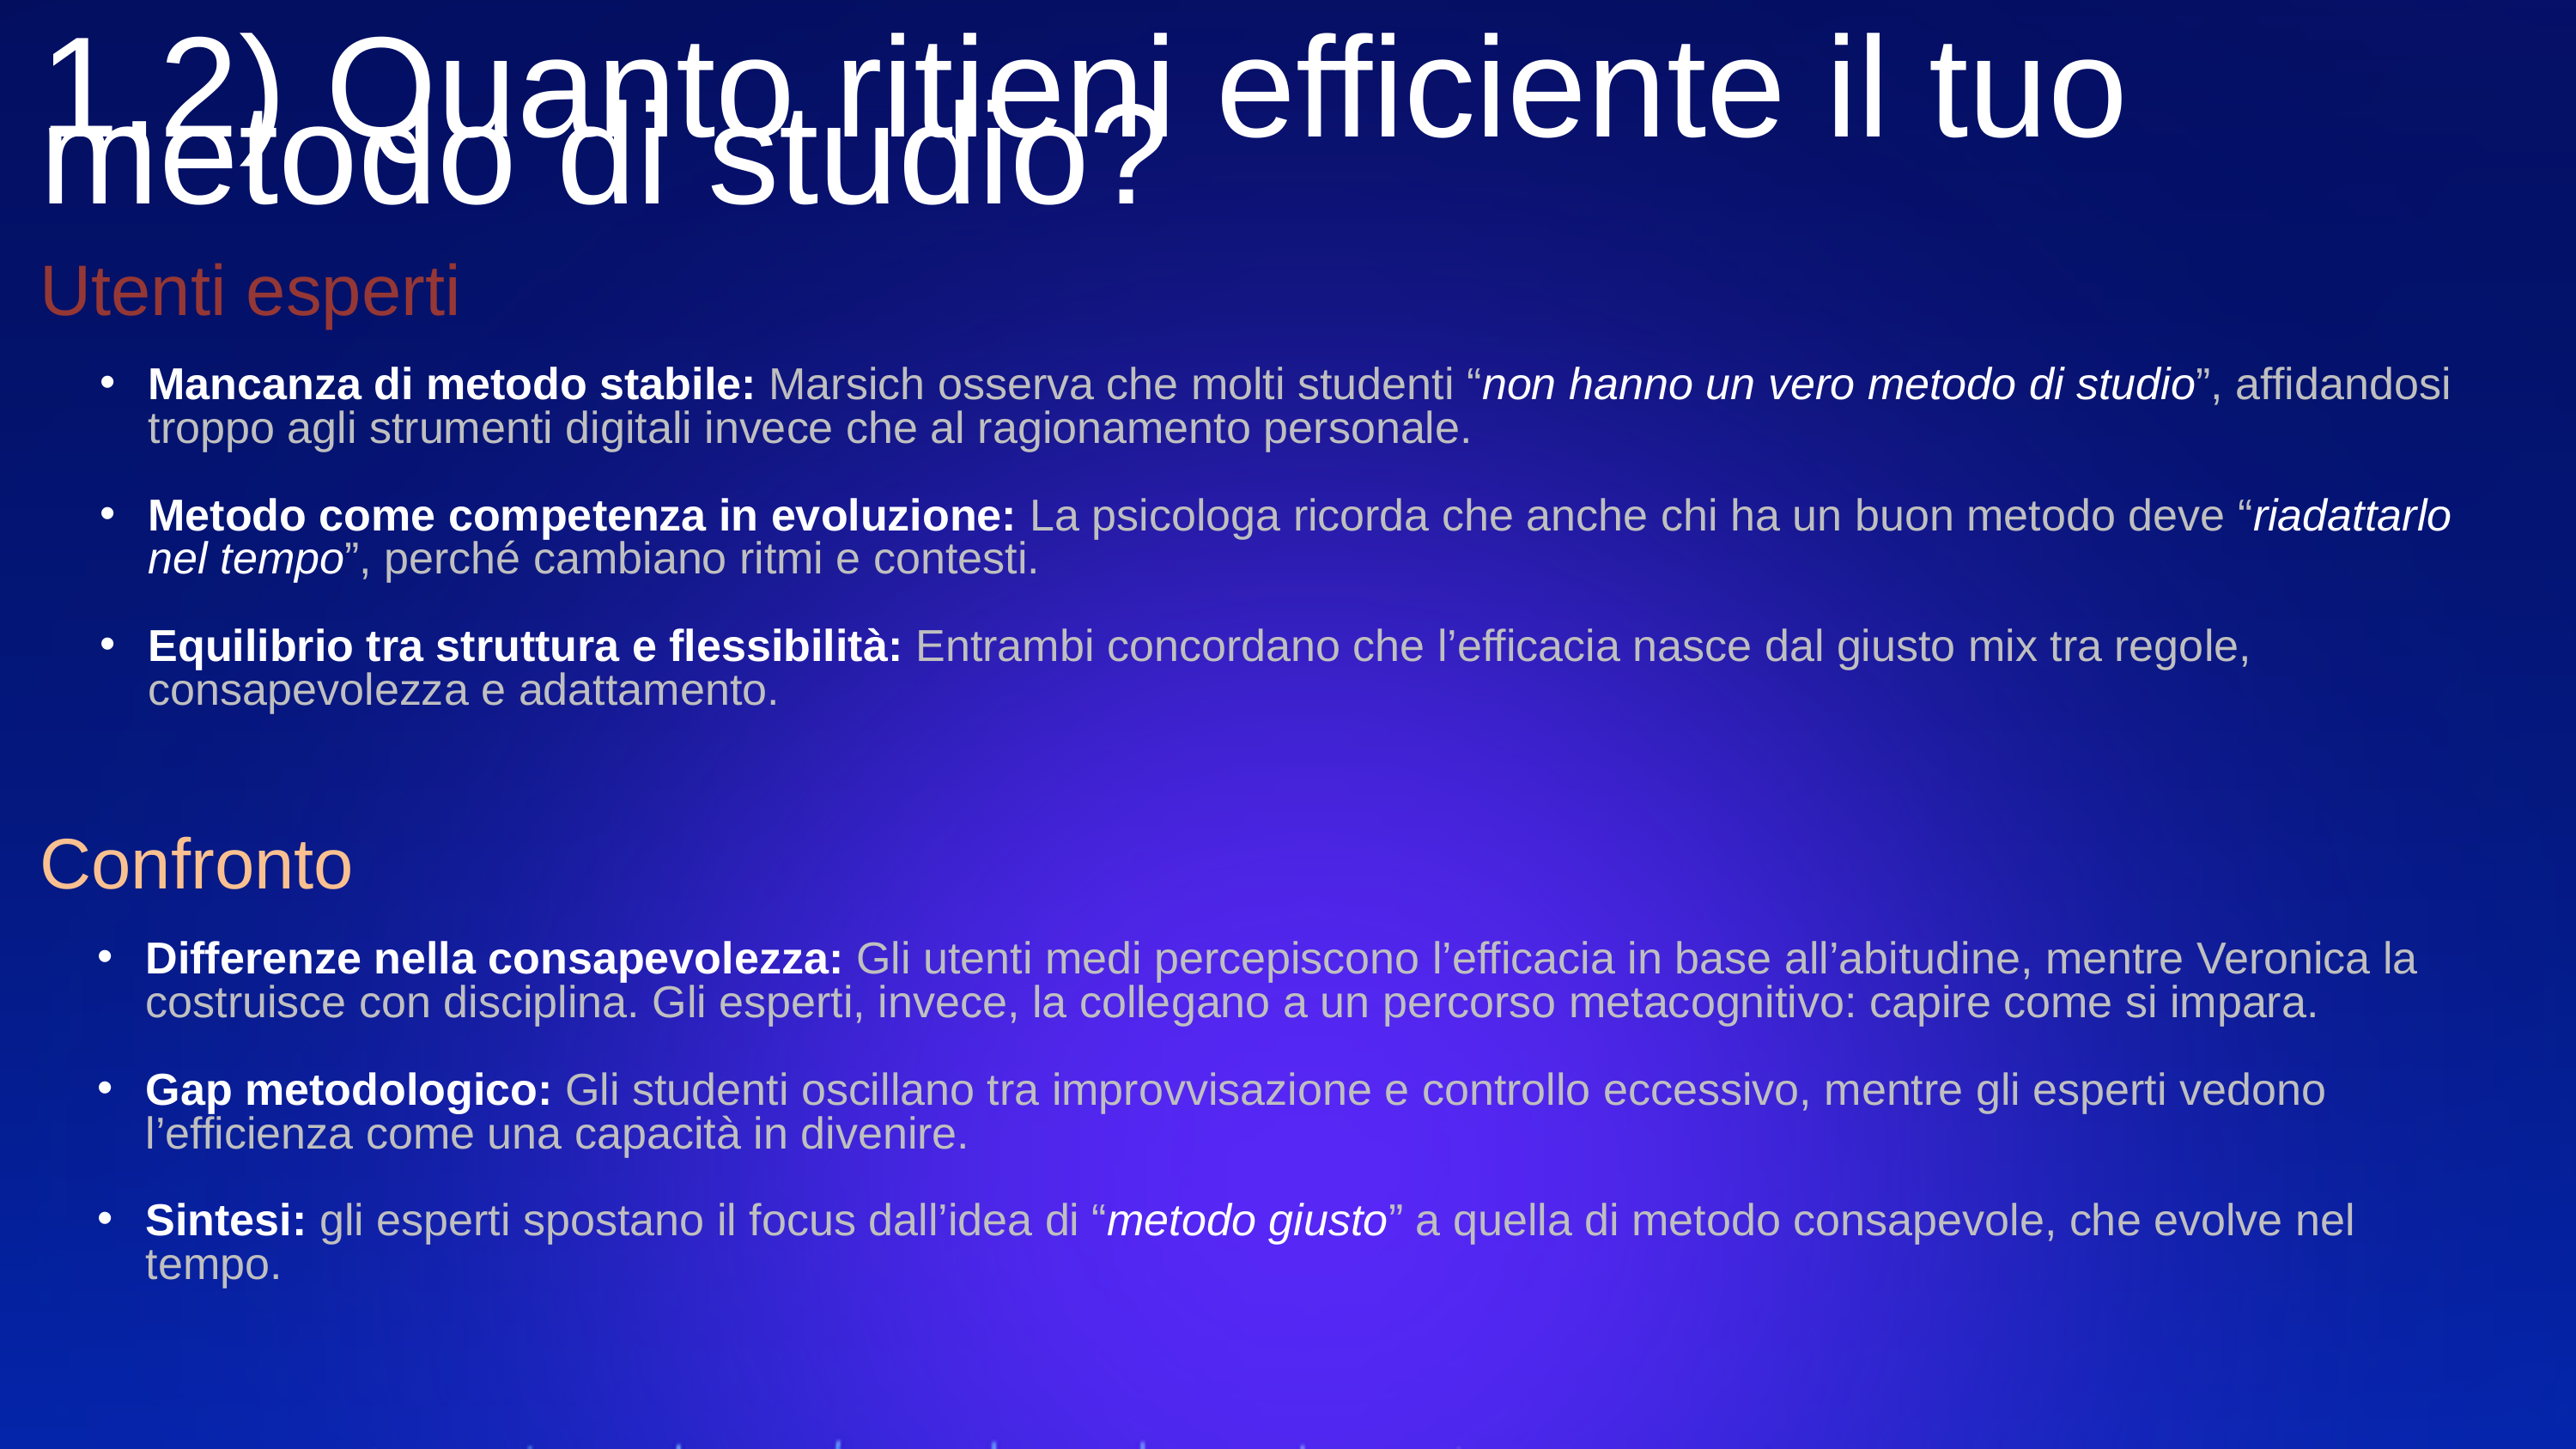

1.2) Quanto ritieni efficiente il tuo metodo di studio?
Utenti esperti
Mancanza di metodo stabile: Marsich osserva che molti studenti “non hanno un vero metodo di studio”, affidandosi troppo agli strumenti digitali invece che al ragionamento personale.

Metodo come competenza in evoluzione: La psicologa ricorda che anche chi ha un buon metodo deve “riadattarlo nel tempo”, perché cambiano ritmi e contesti.

Equilibrio tra struttura e flessibilità: Entrambi concordano che l’efficacia nasce dal giusto mix tra regole, consapevolezza e adattamento.
Confronto
Differenze nella consapevolezza: Gli utenti medi percepiscono l’efficacia in base all’abitudine, mentre Veronica la costruisce con disciplina. Gli esperti, invece, la collegano a un percorso metacognitivo: capire come si impara.

Gap metodologico: Gli studenti oscillano tra improvvisazione e controllo eccessivo, mentre gli esperti vedono l’efficienza come una capacità in divenire.

Sintesi: gli esperti spostano il focus dall’idea di “metodo giusto” a quella di metodo consapevole, che evolve nel tempo.